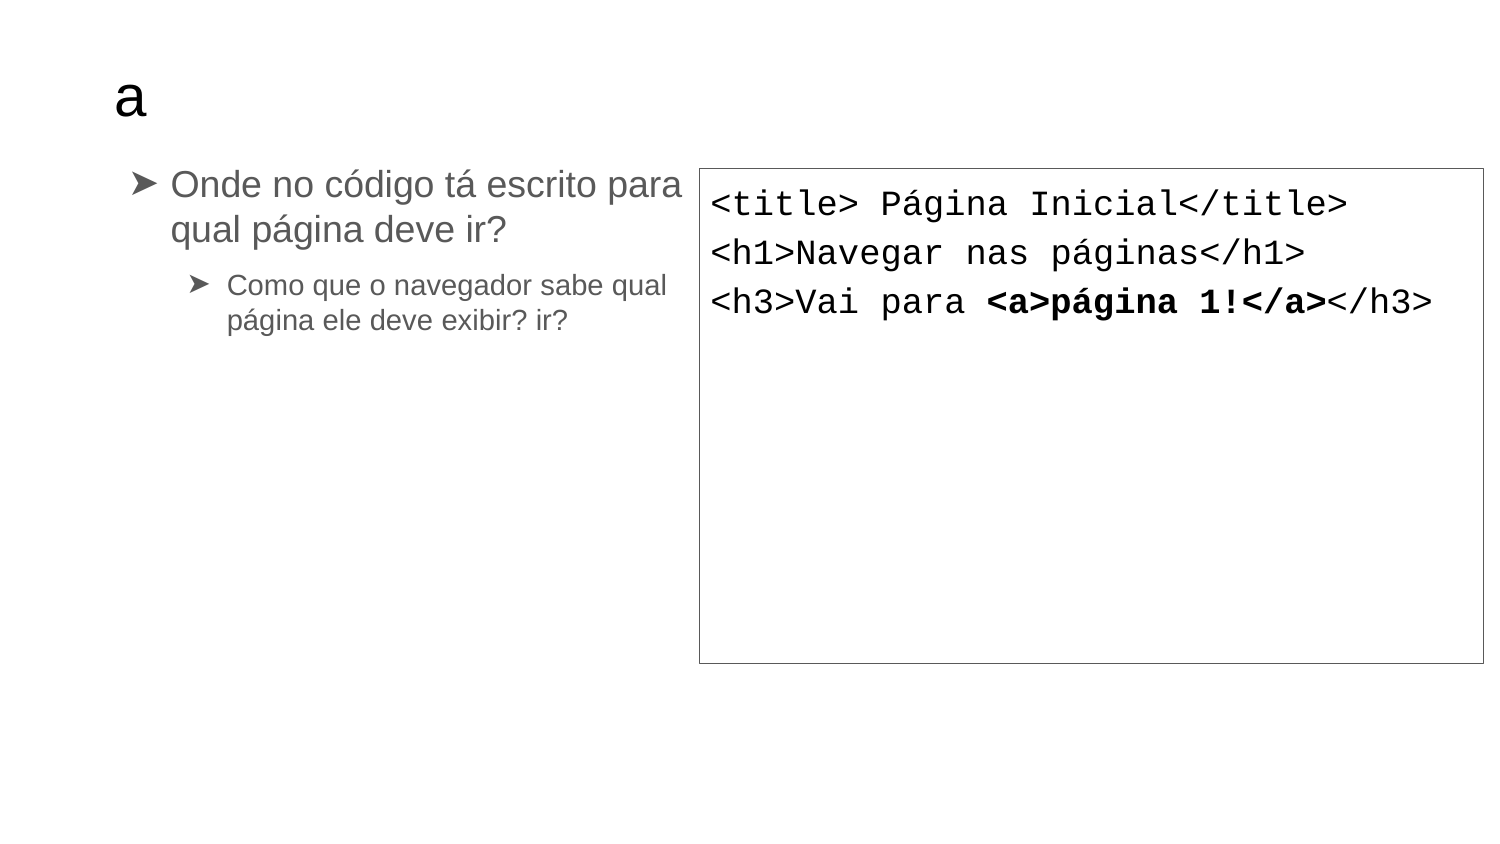

# a
Onde no código tá escrito para qual página deve ir?
Como que o navegador sabe qual página ele deve exibir? ir?
<title> Página Inicial</title>
<h1>Navegar nas páginas</h1>
<h3>Vai para <a>página 1!</a></h3>

81